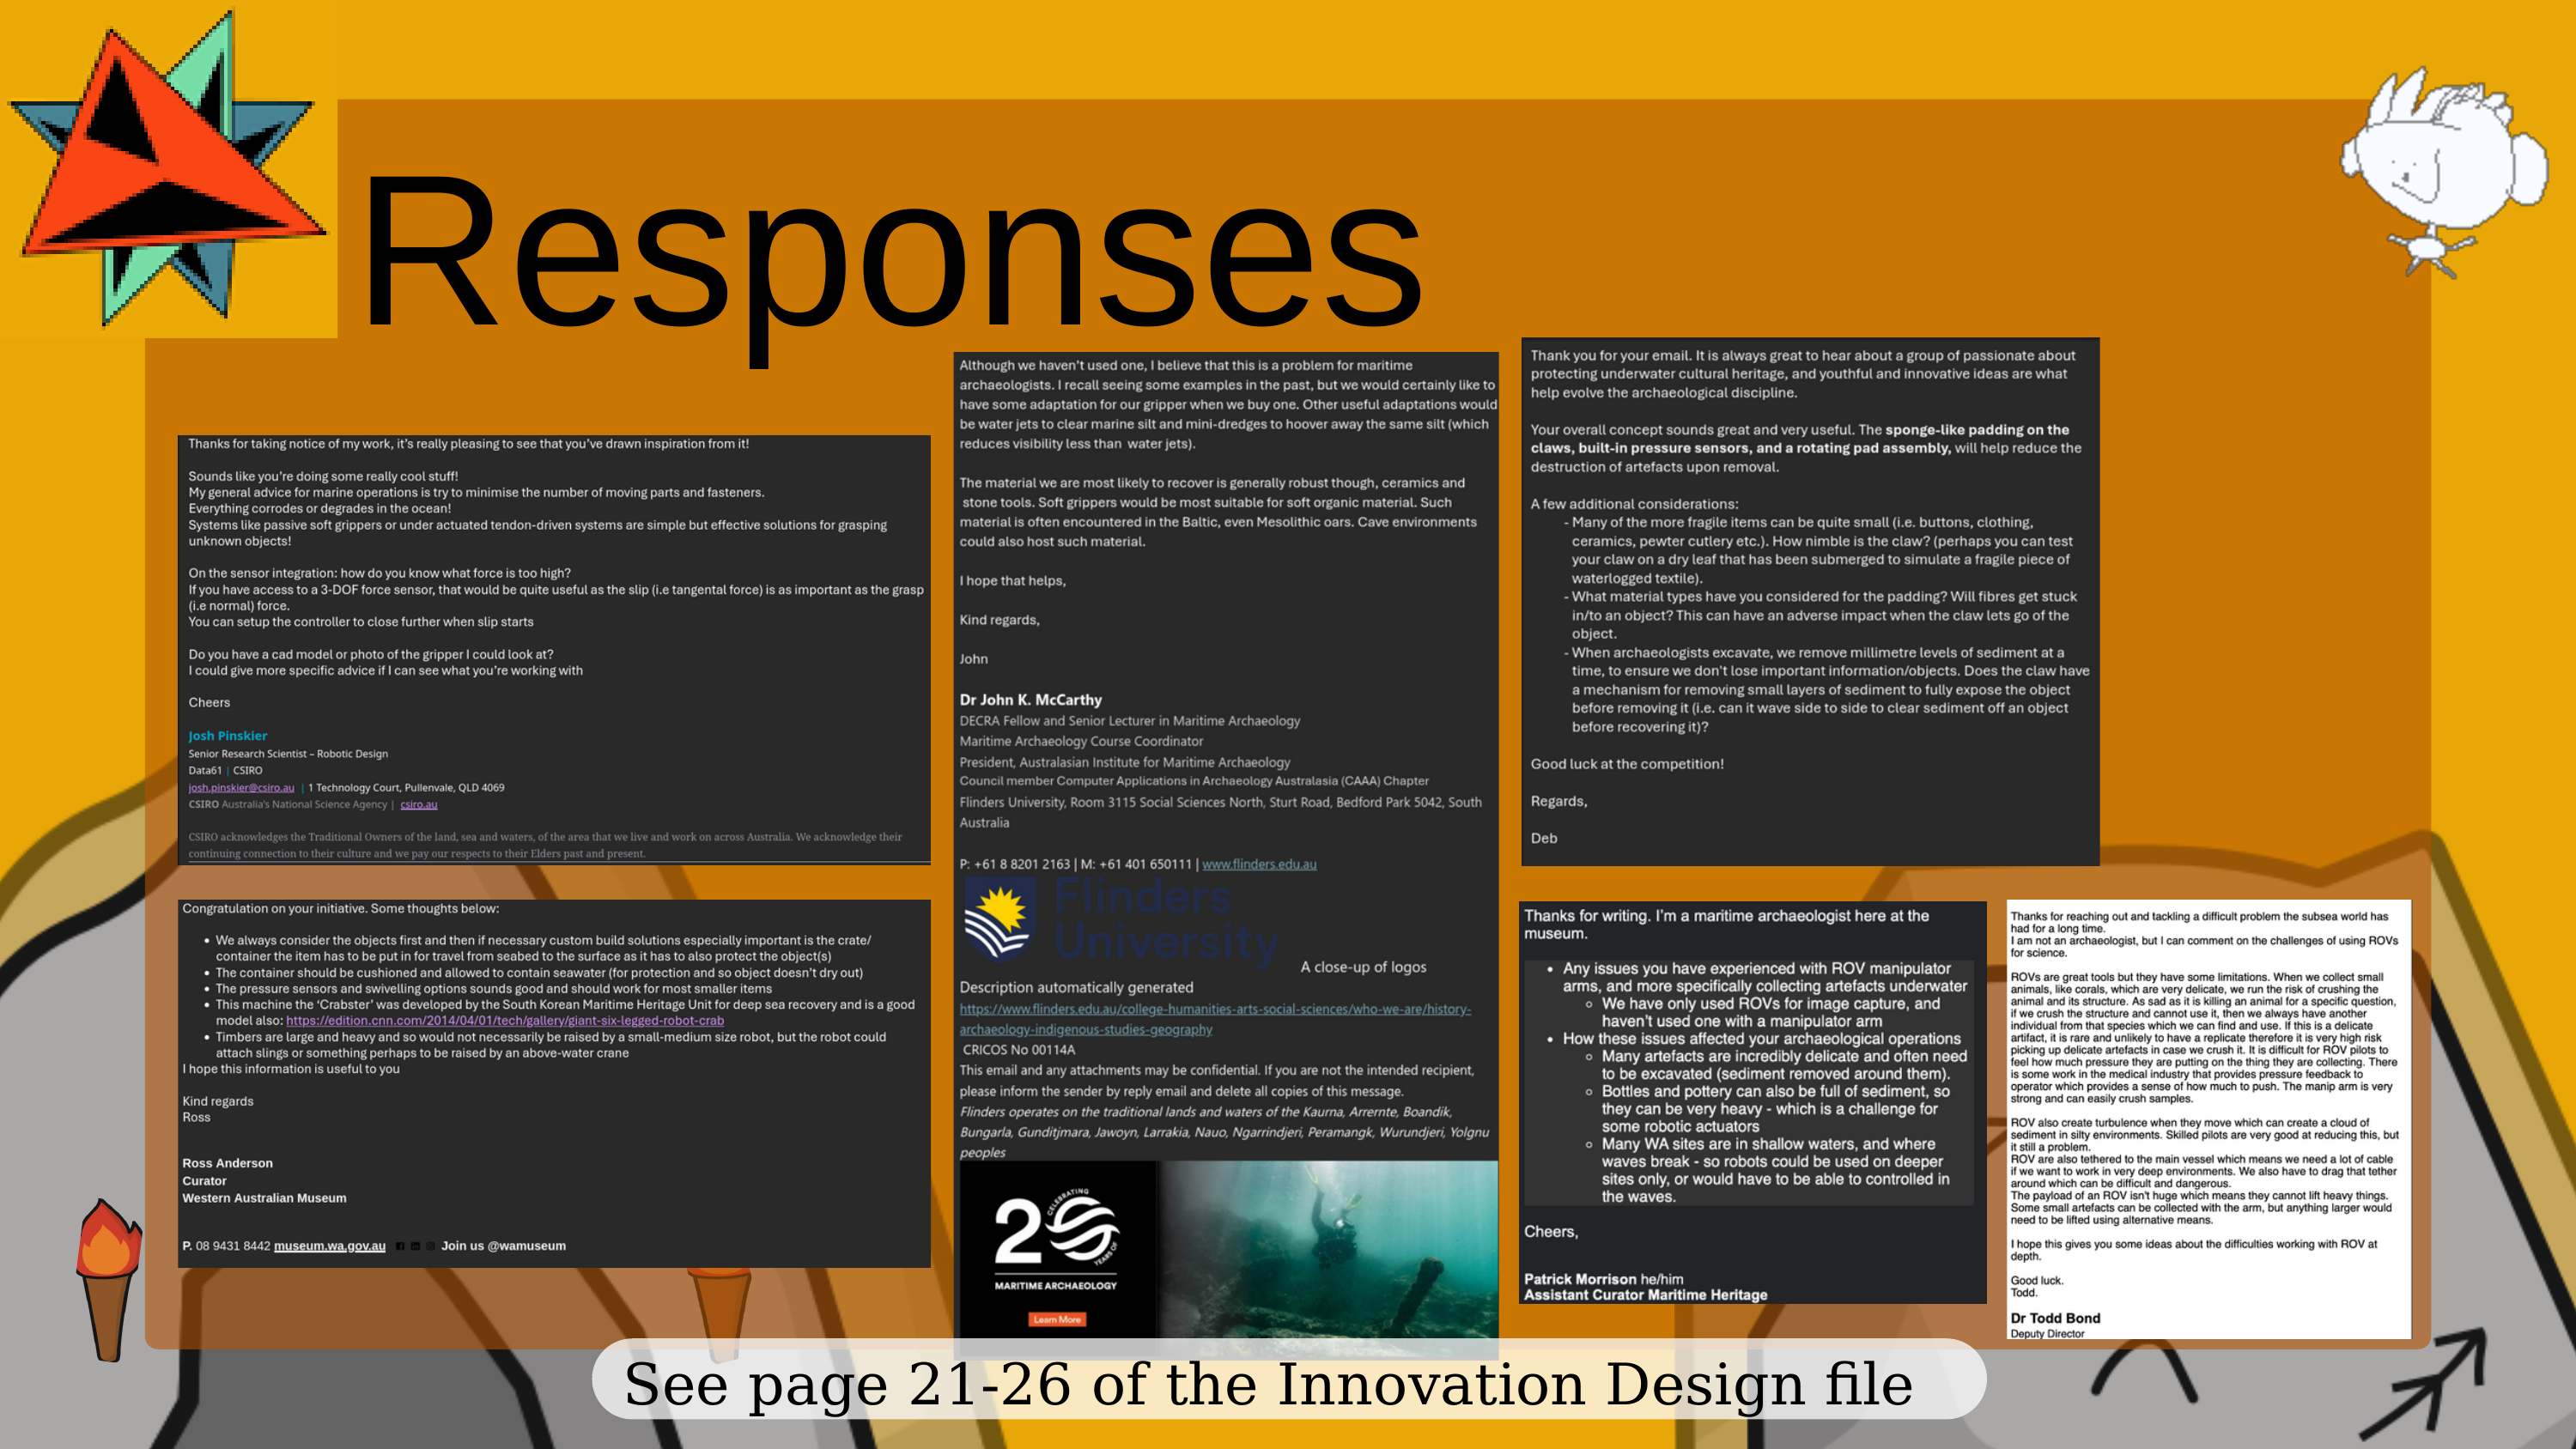

Responses

See page 21-26 of the Innovation Design file